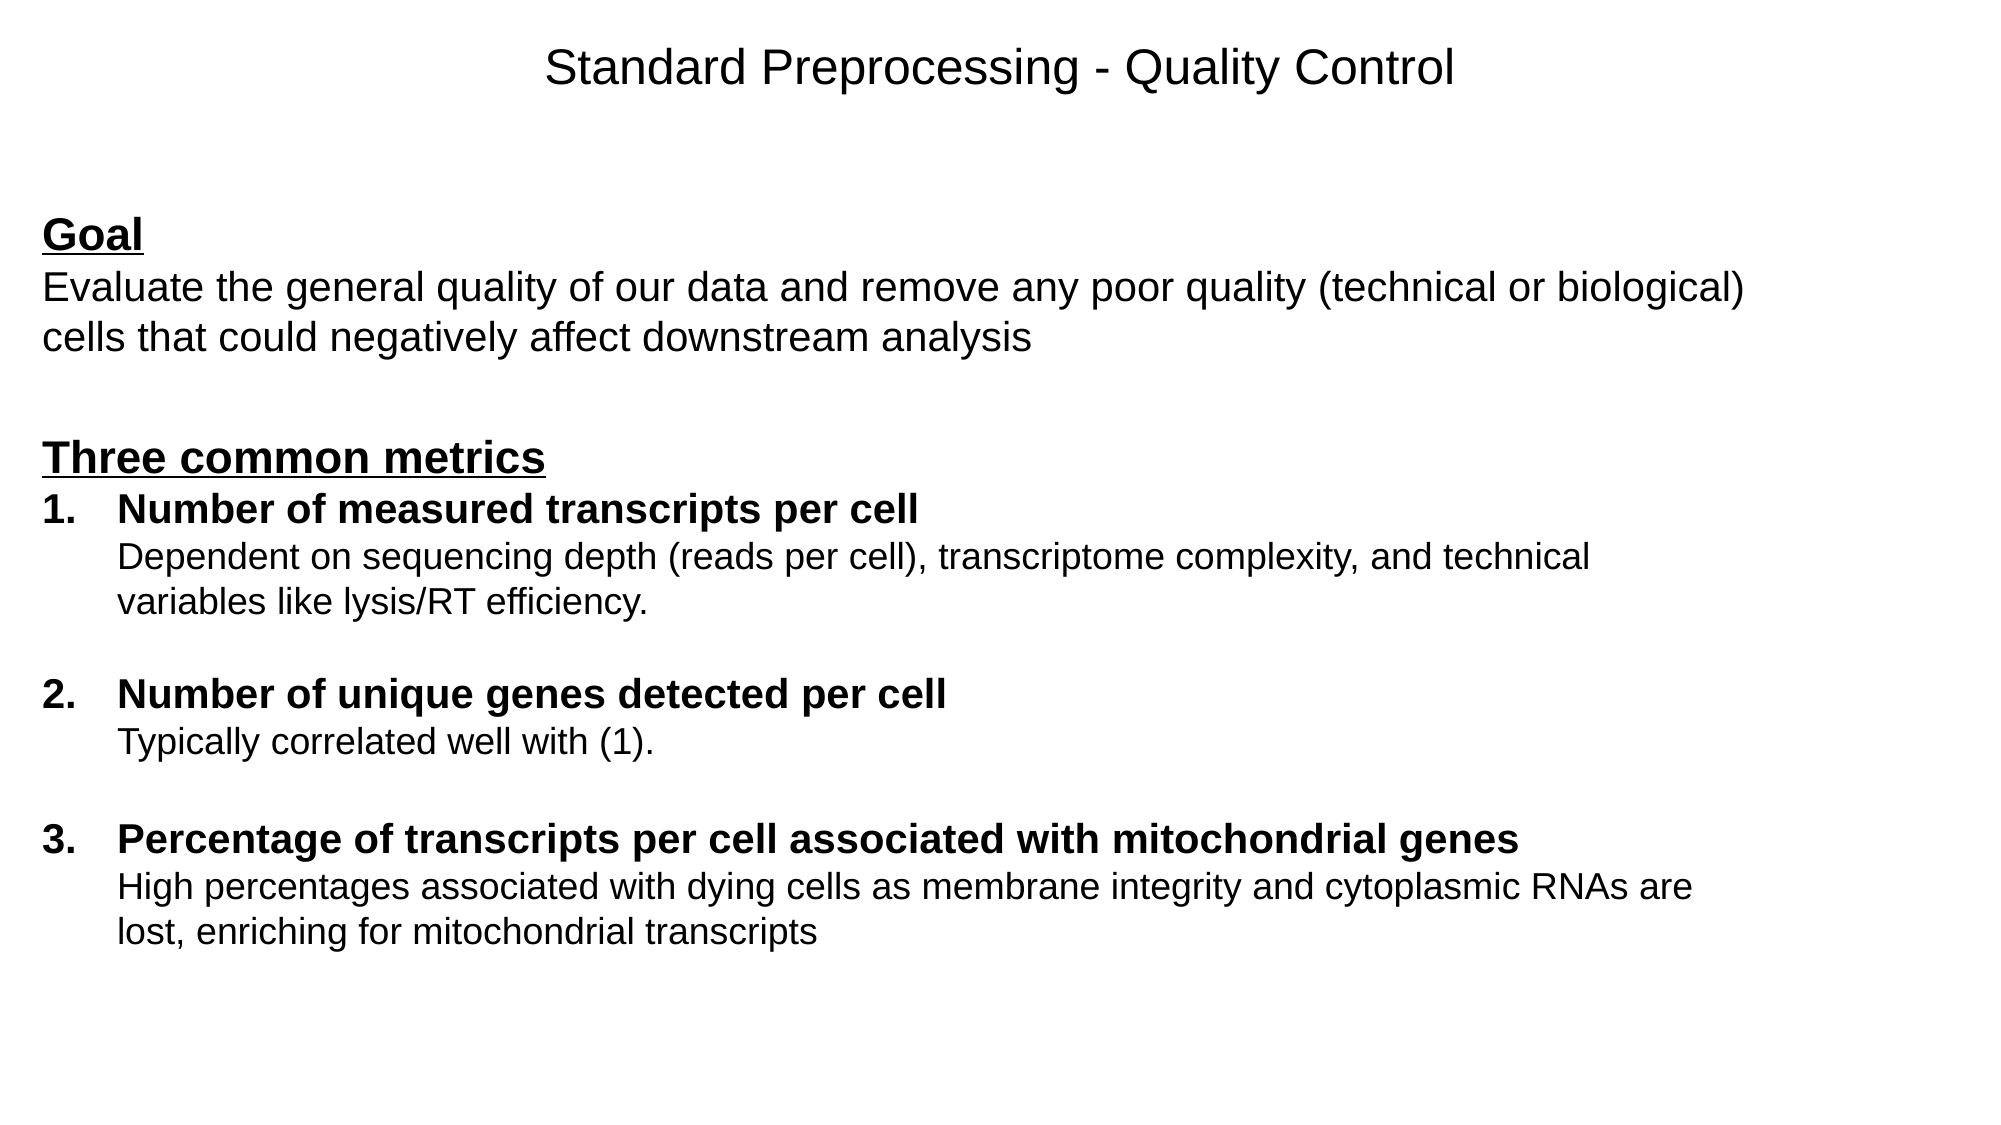

Standard Preprocessing - Quality Control
Goal
Evaluate the general quality of our data and remove any poor quality (technical or biological) cells that could negatively affect downstream analysis
Three common metrics
Number of measured transcripts per cell
Dependent on sequencing depth (reads per cell), transcriptome complexity, and technical variables like lysis/RT efficiency.
Number of unique genes detected per cell
Typically correlated well with (1).
Percentage of transcripts per cell associated with mitochondrial genes
High percentages associated with dying cells as membrane integrity and cytoplasmic RNAs are lost, enriching for mitochondrial transcripts